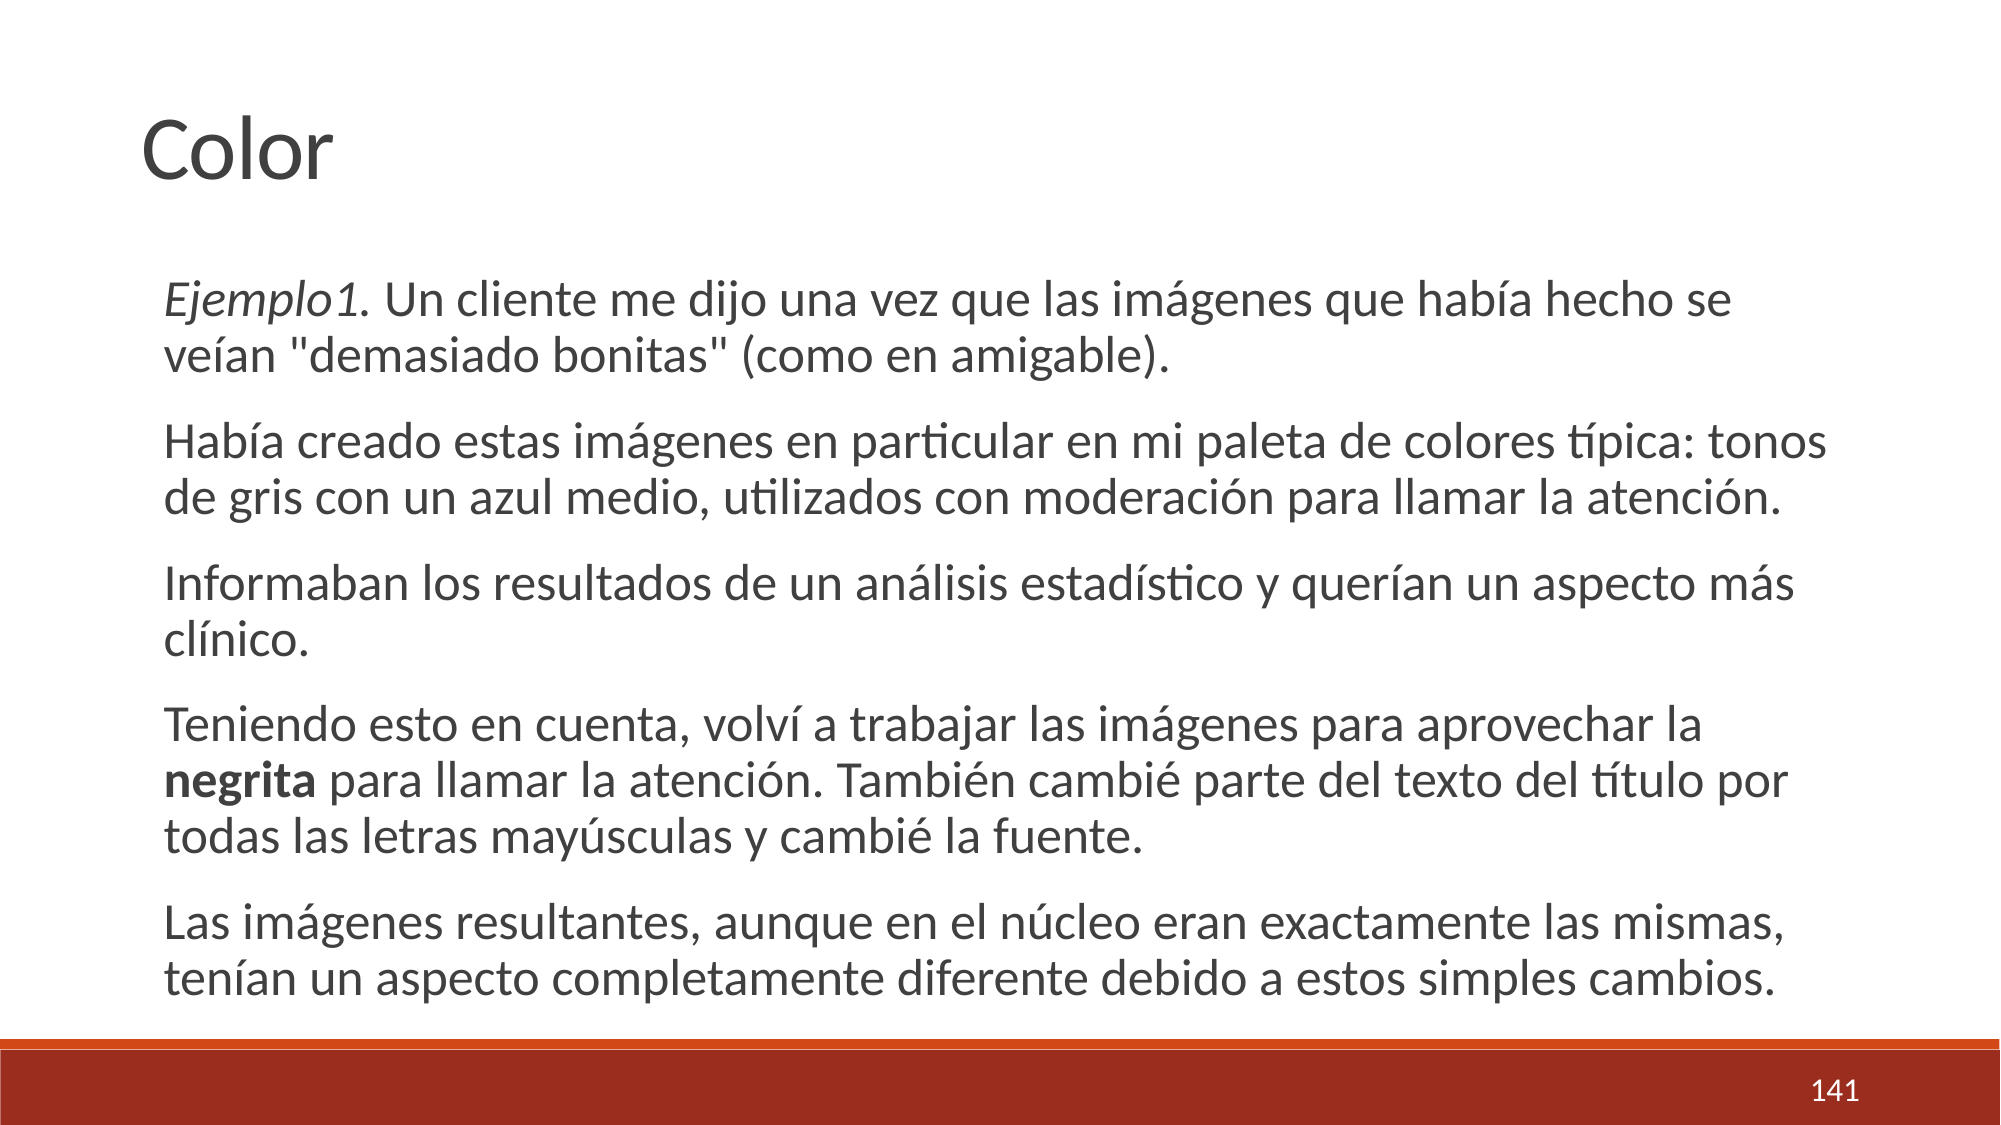

Color
Ejemplo1. Un cliente me dijo una vez que las imágenes que había hecho se veían "demasiado bonitas" (como en amigable).
Había creado estas imágenes en particular en mi paleta de colores típica: tonos de gris con un azul medio, utilizados con moderación para llamar la atención.
Informaban los resultados de un análisis estadístico y querían un aspecto más clínico.
Teniendo esto en cuenta, volví a trabajar las imágenes para aprovechar la negrita para llamar la atención. También cambié parte del texto del título por todas las letras mayúsculas y cambié la fuente.
Las imágenes resultantes, aunque en el núcleo eran exactamente las mismas, tenían un aspecto completamente diferente debido a estos simples cambios.
141